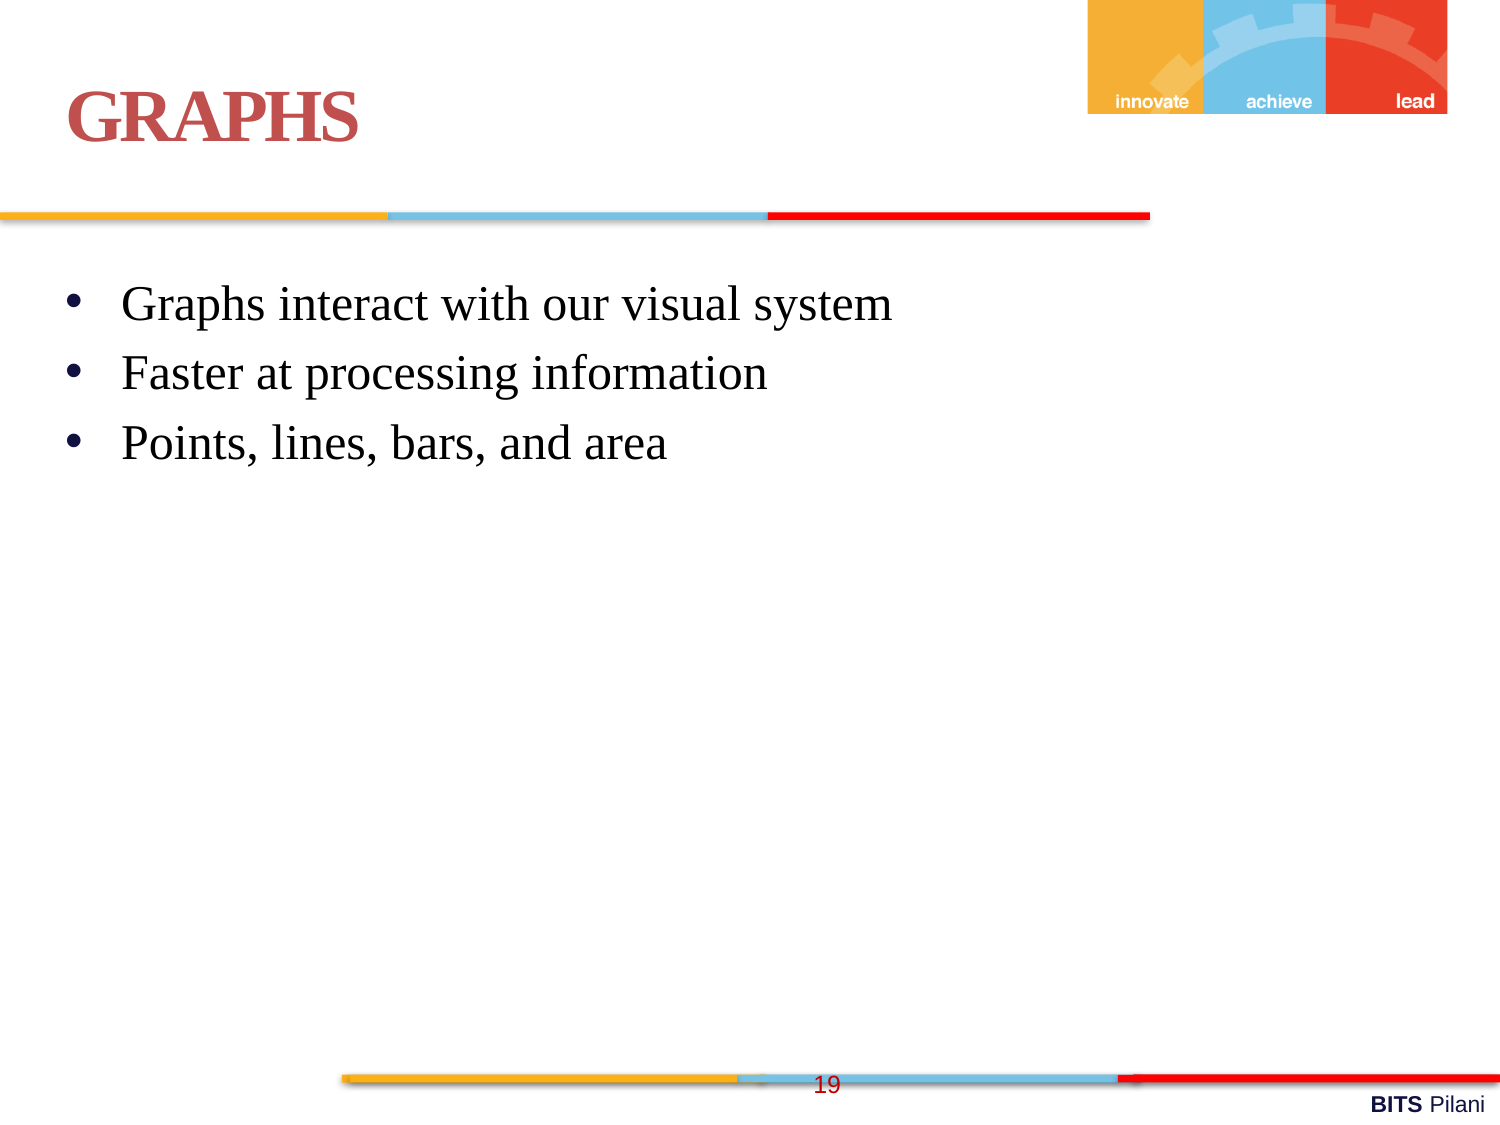

GRAPHS
Graphs interact with our visual system
Faster at processing information
Points, lines, bars, and area

19